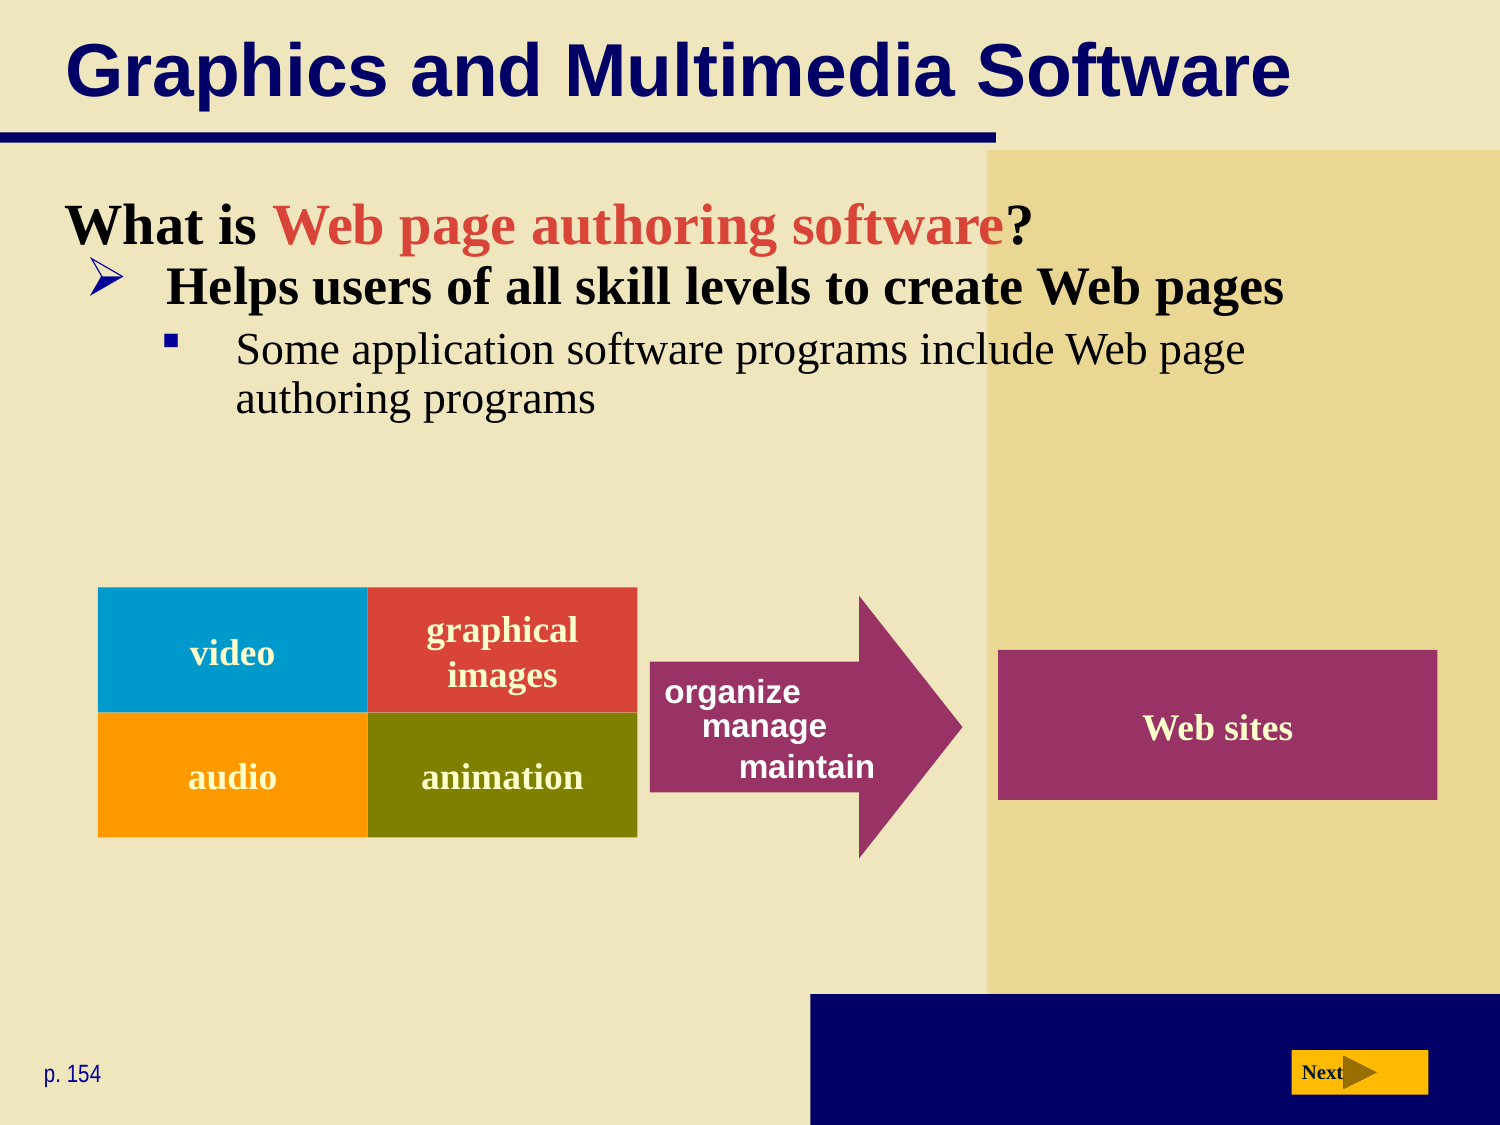

# Graphics and Multimedia Software
What is Web page authoring software?
Helps users of all skill levels to create Web pages
Some application software programs include Web page authoring programs
video
graphical
images

organize
manage
maintain
Web sites
audio
animation
p. 154

Next